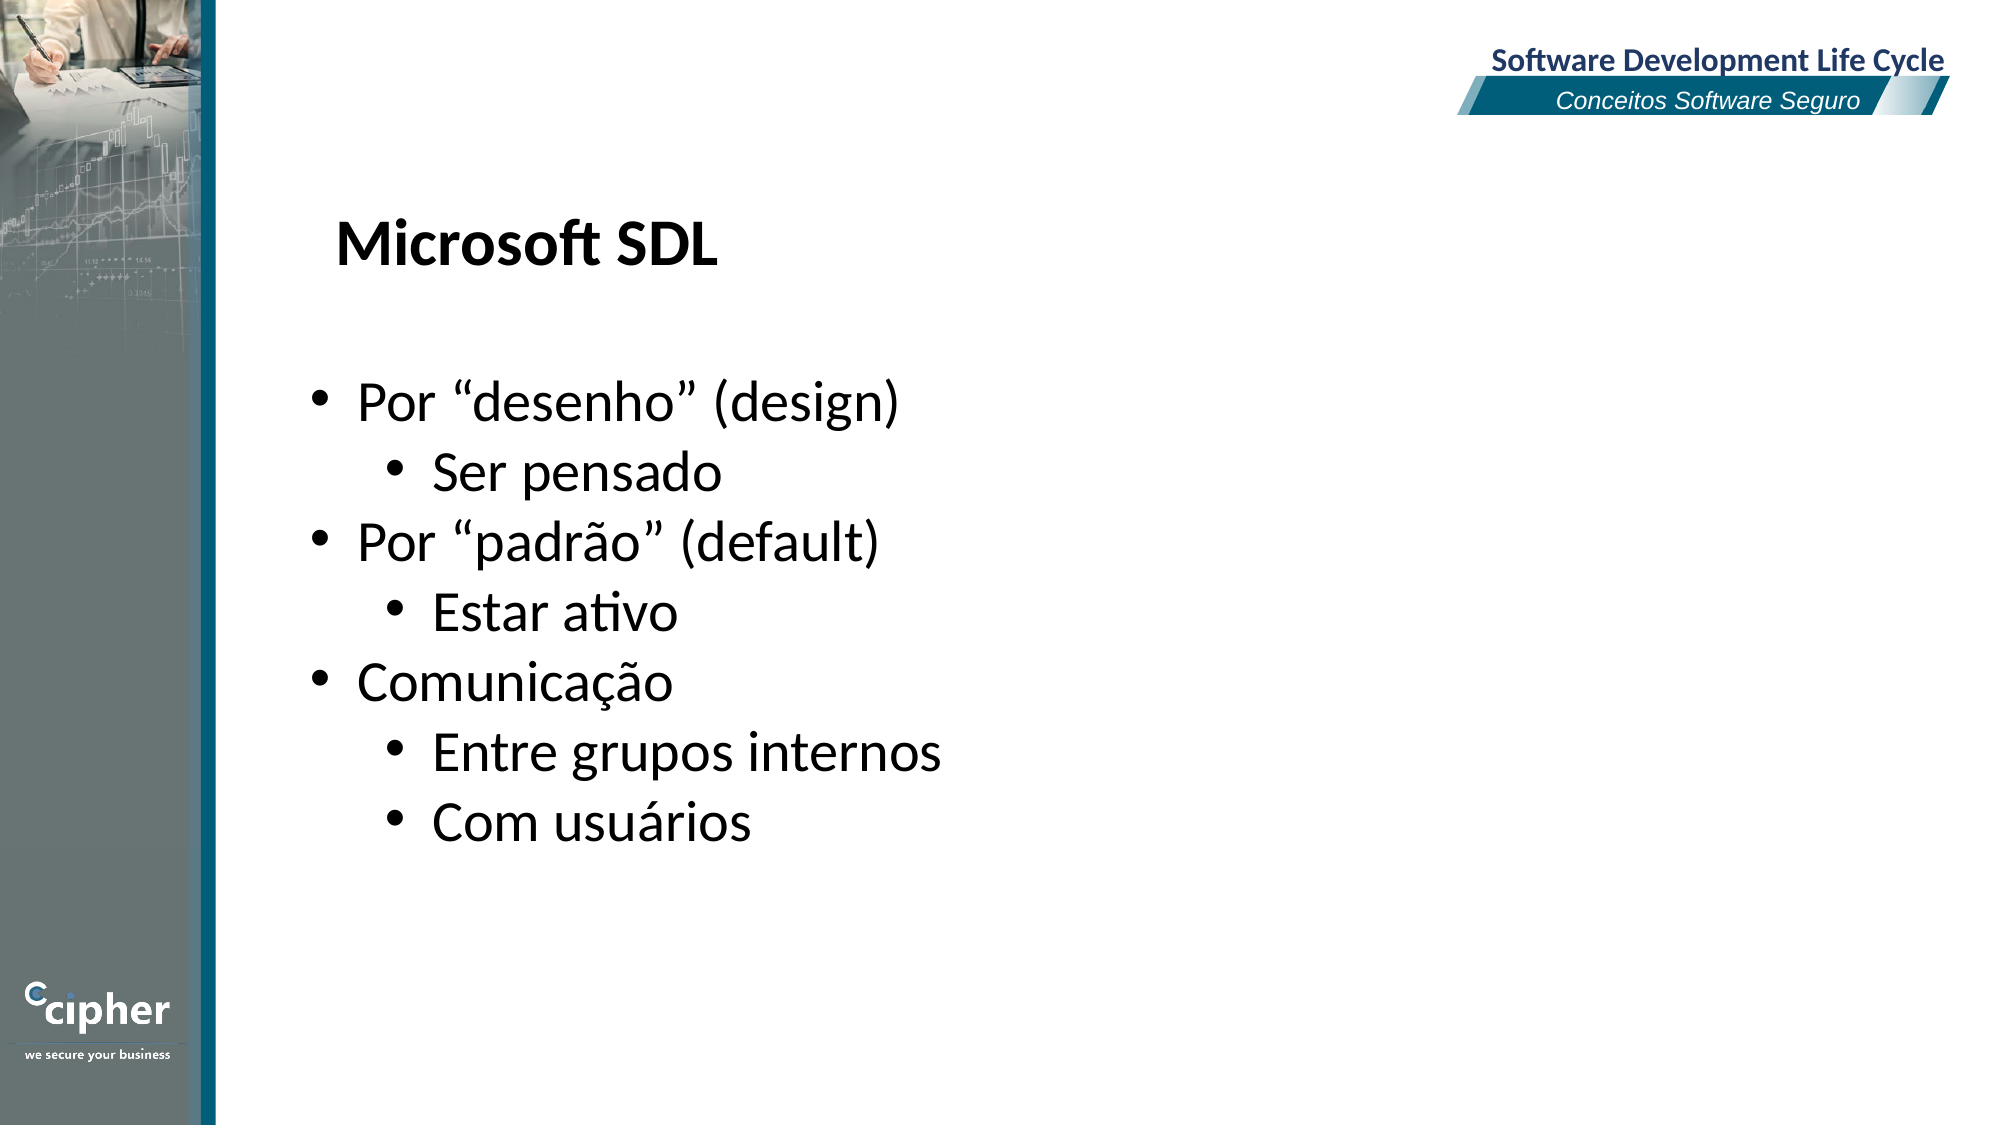

Software Development Life Cycle
Conceitos Software Seguro

Microsoft SDL
Por “desenho” (design)
Ser pensado
Por “padrão” (default)
Estar ativo
Comunicação
Entre grupos internos
Com usuários